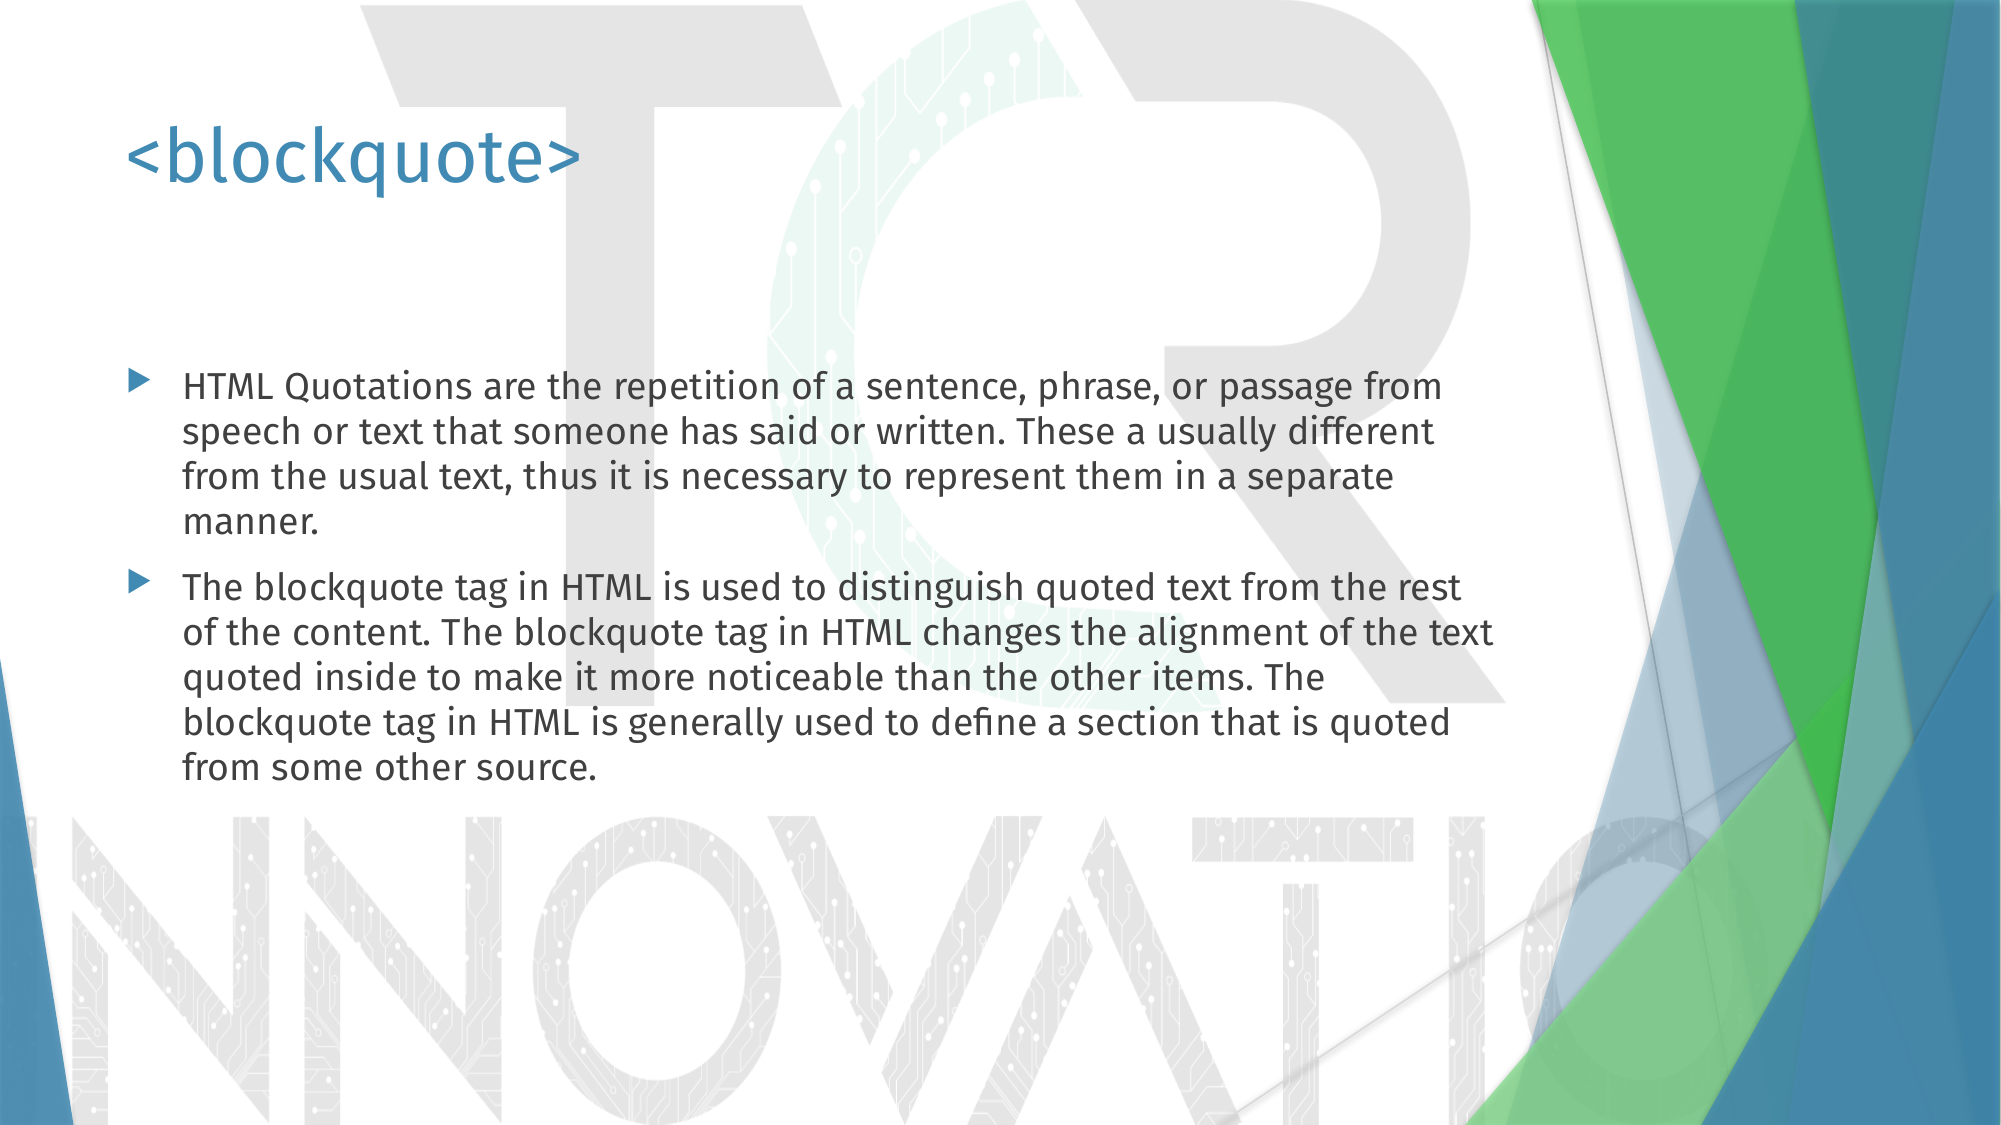

# <blockquote>
HTML Quotations are the repetition of a sentence, phrase, or passage from speech or text that someone has said or written. These a usually different from the usual text, thus it is necessary to represent them in a separate manner.
The blockquote tag in HTML is used to distinguish quoted text from the rest of the content. The blockquote tag in HTML changes the alignment of the text quoted inside to make it more noticeable than the other items. The blockquote tag in HTML is generally used to define a section that is quoted from some other source.